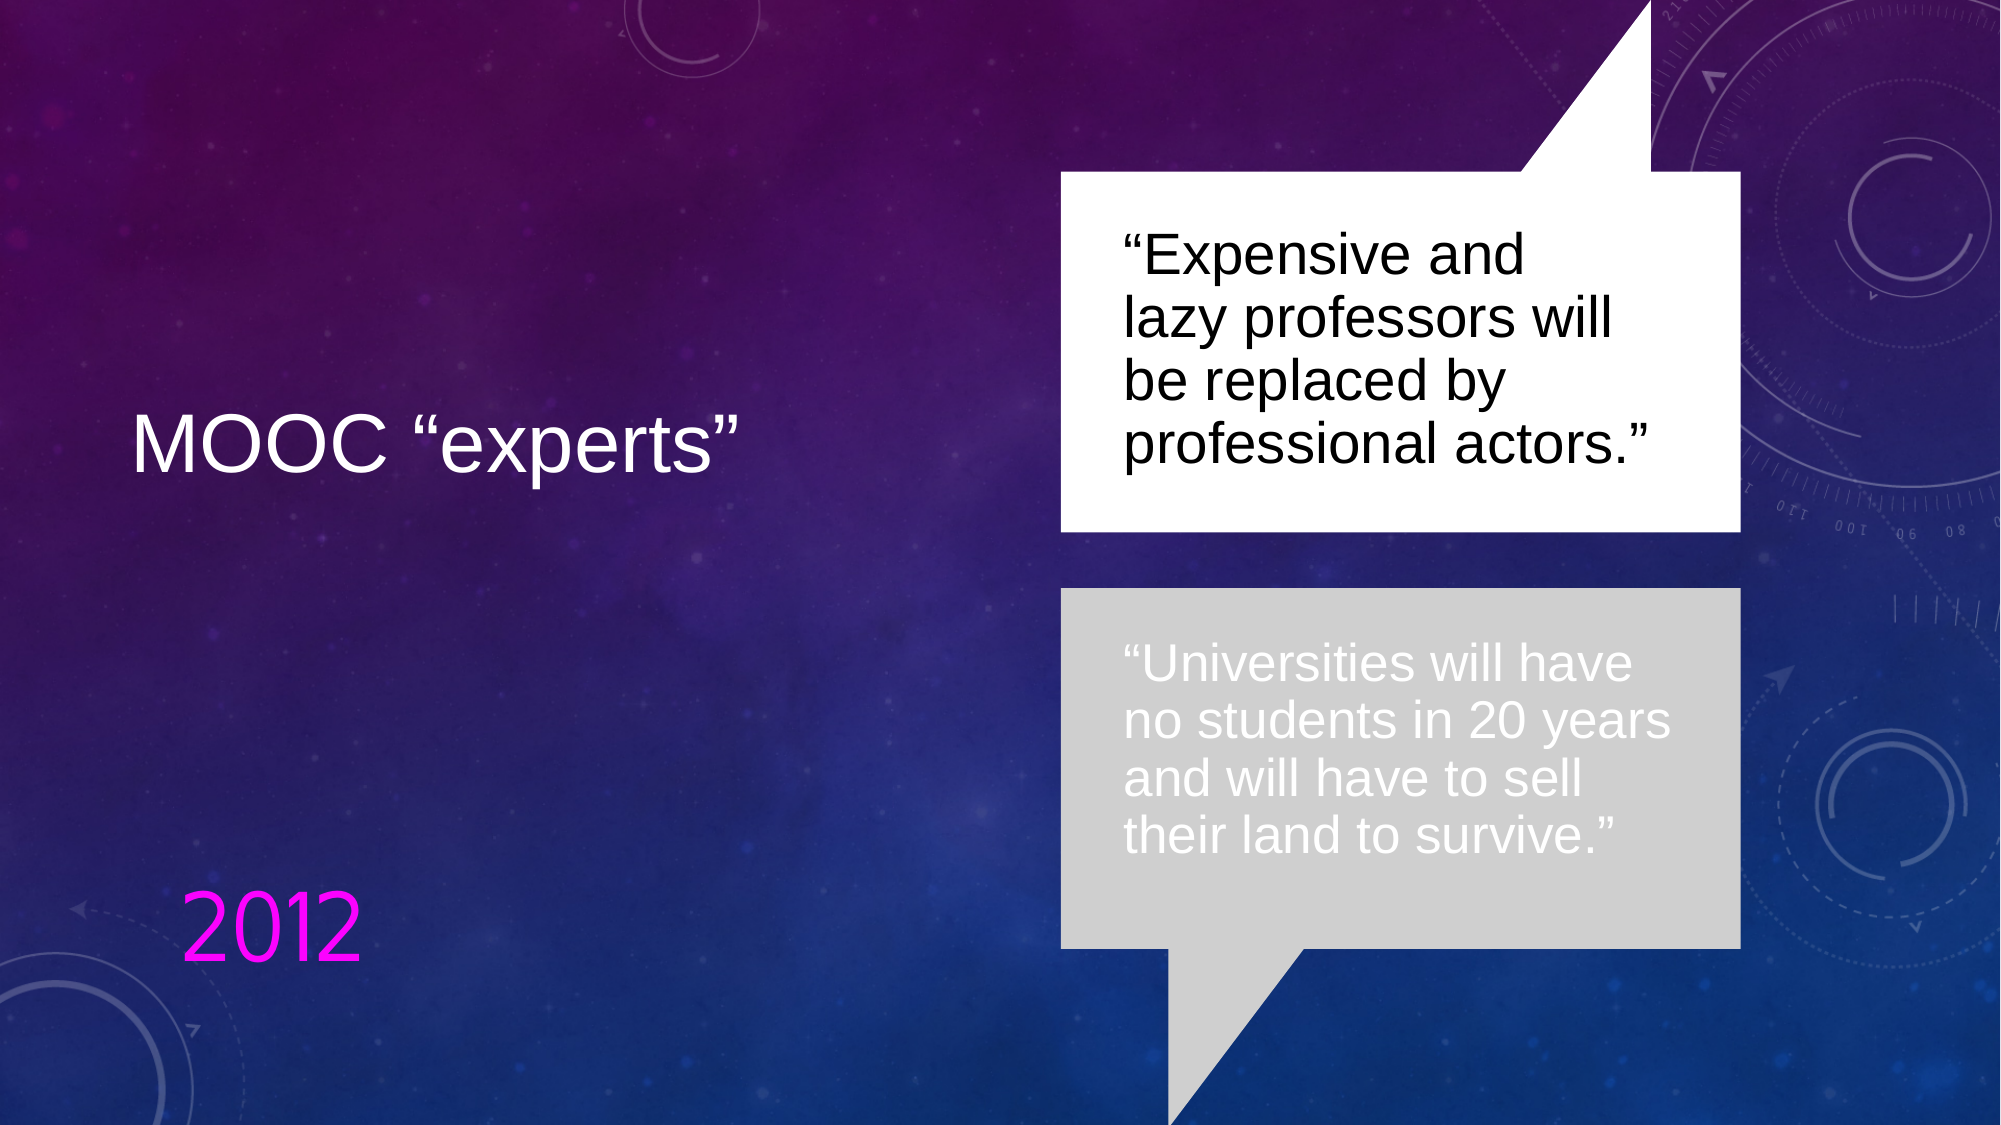

“Expensive and
lazy professors will
be replaced by professional actors.”
MOOC “experts”

“Universities will have no students in 20 years and will have to sell their land to survive.”
2012